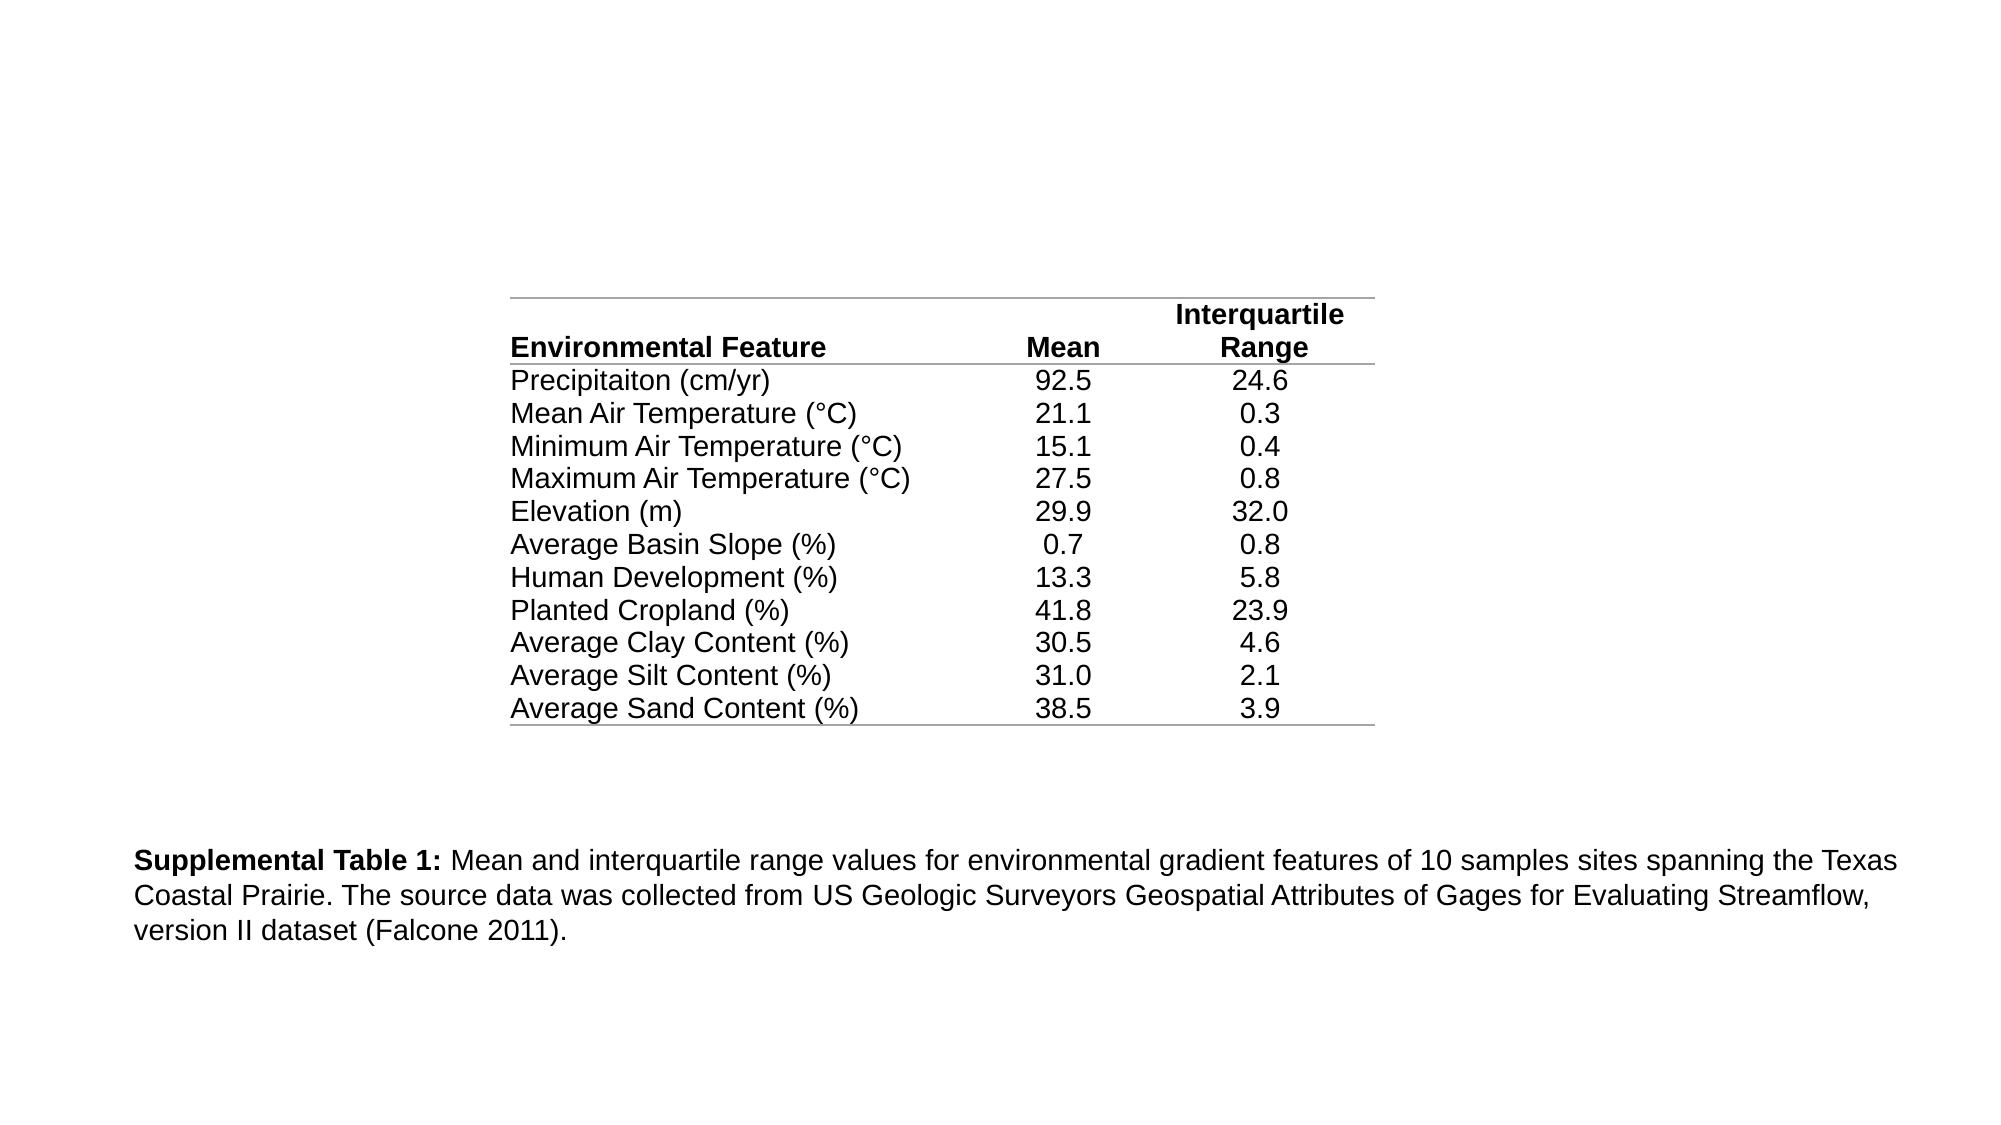

| Environmental Feature | Mean | Interquartile Range |
| --- | --- | --- |
| Precipitaiton (cm/yr) | 92.5 | 24.6 |
| Mean Air Temperature (°C) | 21.1 | 0.3 |
| Minimum Air Temperature (°C) | 15.1 | 0.4 |
| Maximum Air Temperature (°C) | 27.5 | 0.8 |
| Elevation (m) | 29.9 | 32.0 |
| Average Basin Slope (%) | 0.7 | 0.8 |
| Human Development (%) | 13.3 | 5.8 |
| Planted Cropland (%) | 41.8 | 23.9 |
| Average Clay Content (%) | 30.5 | 4.6 |
| Average Silt Content (%) | 31.0 | 2.1 |
| Average Sand Content (%) | 38.5 | 3.9 |
Supplemental Table 1: Mean and interquartile range values for environmental gradient features of 10 samples sites spanning the Texas Coastal Prairie. The source data was collected from US Geologic Surveyors Geospatial Attributes of Gages for Evaluating Streamflow, version II dataset (Falcone 2011).